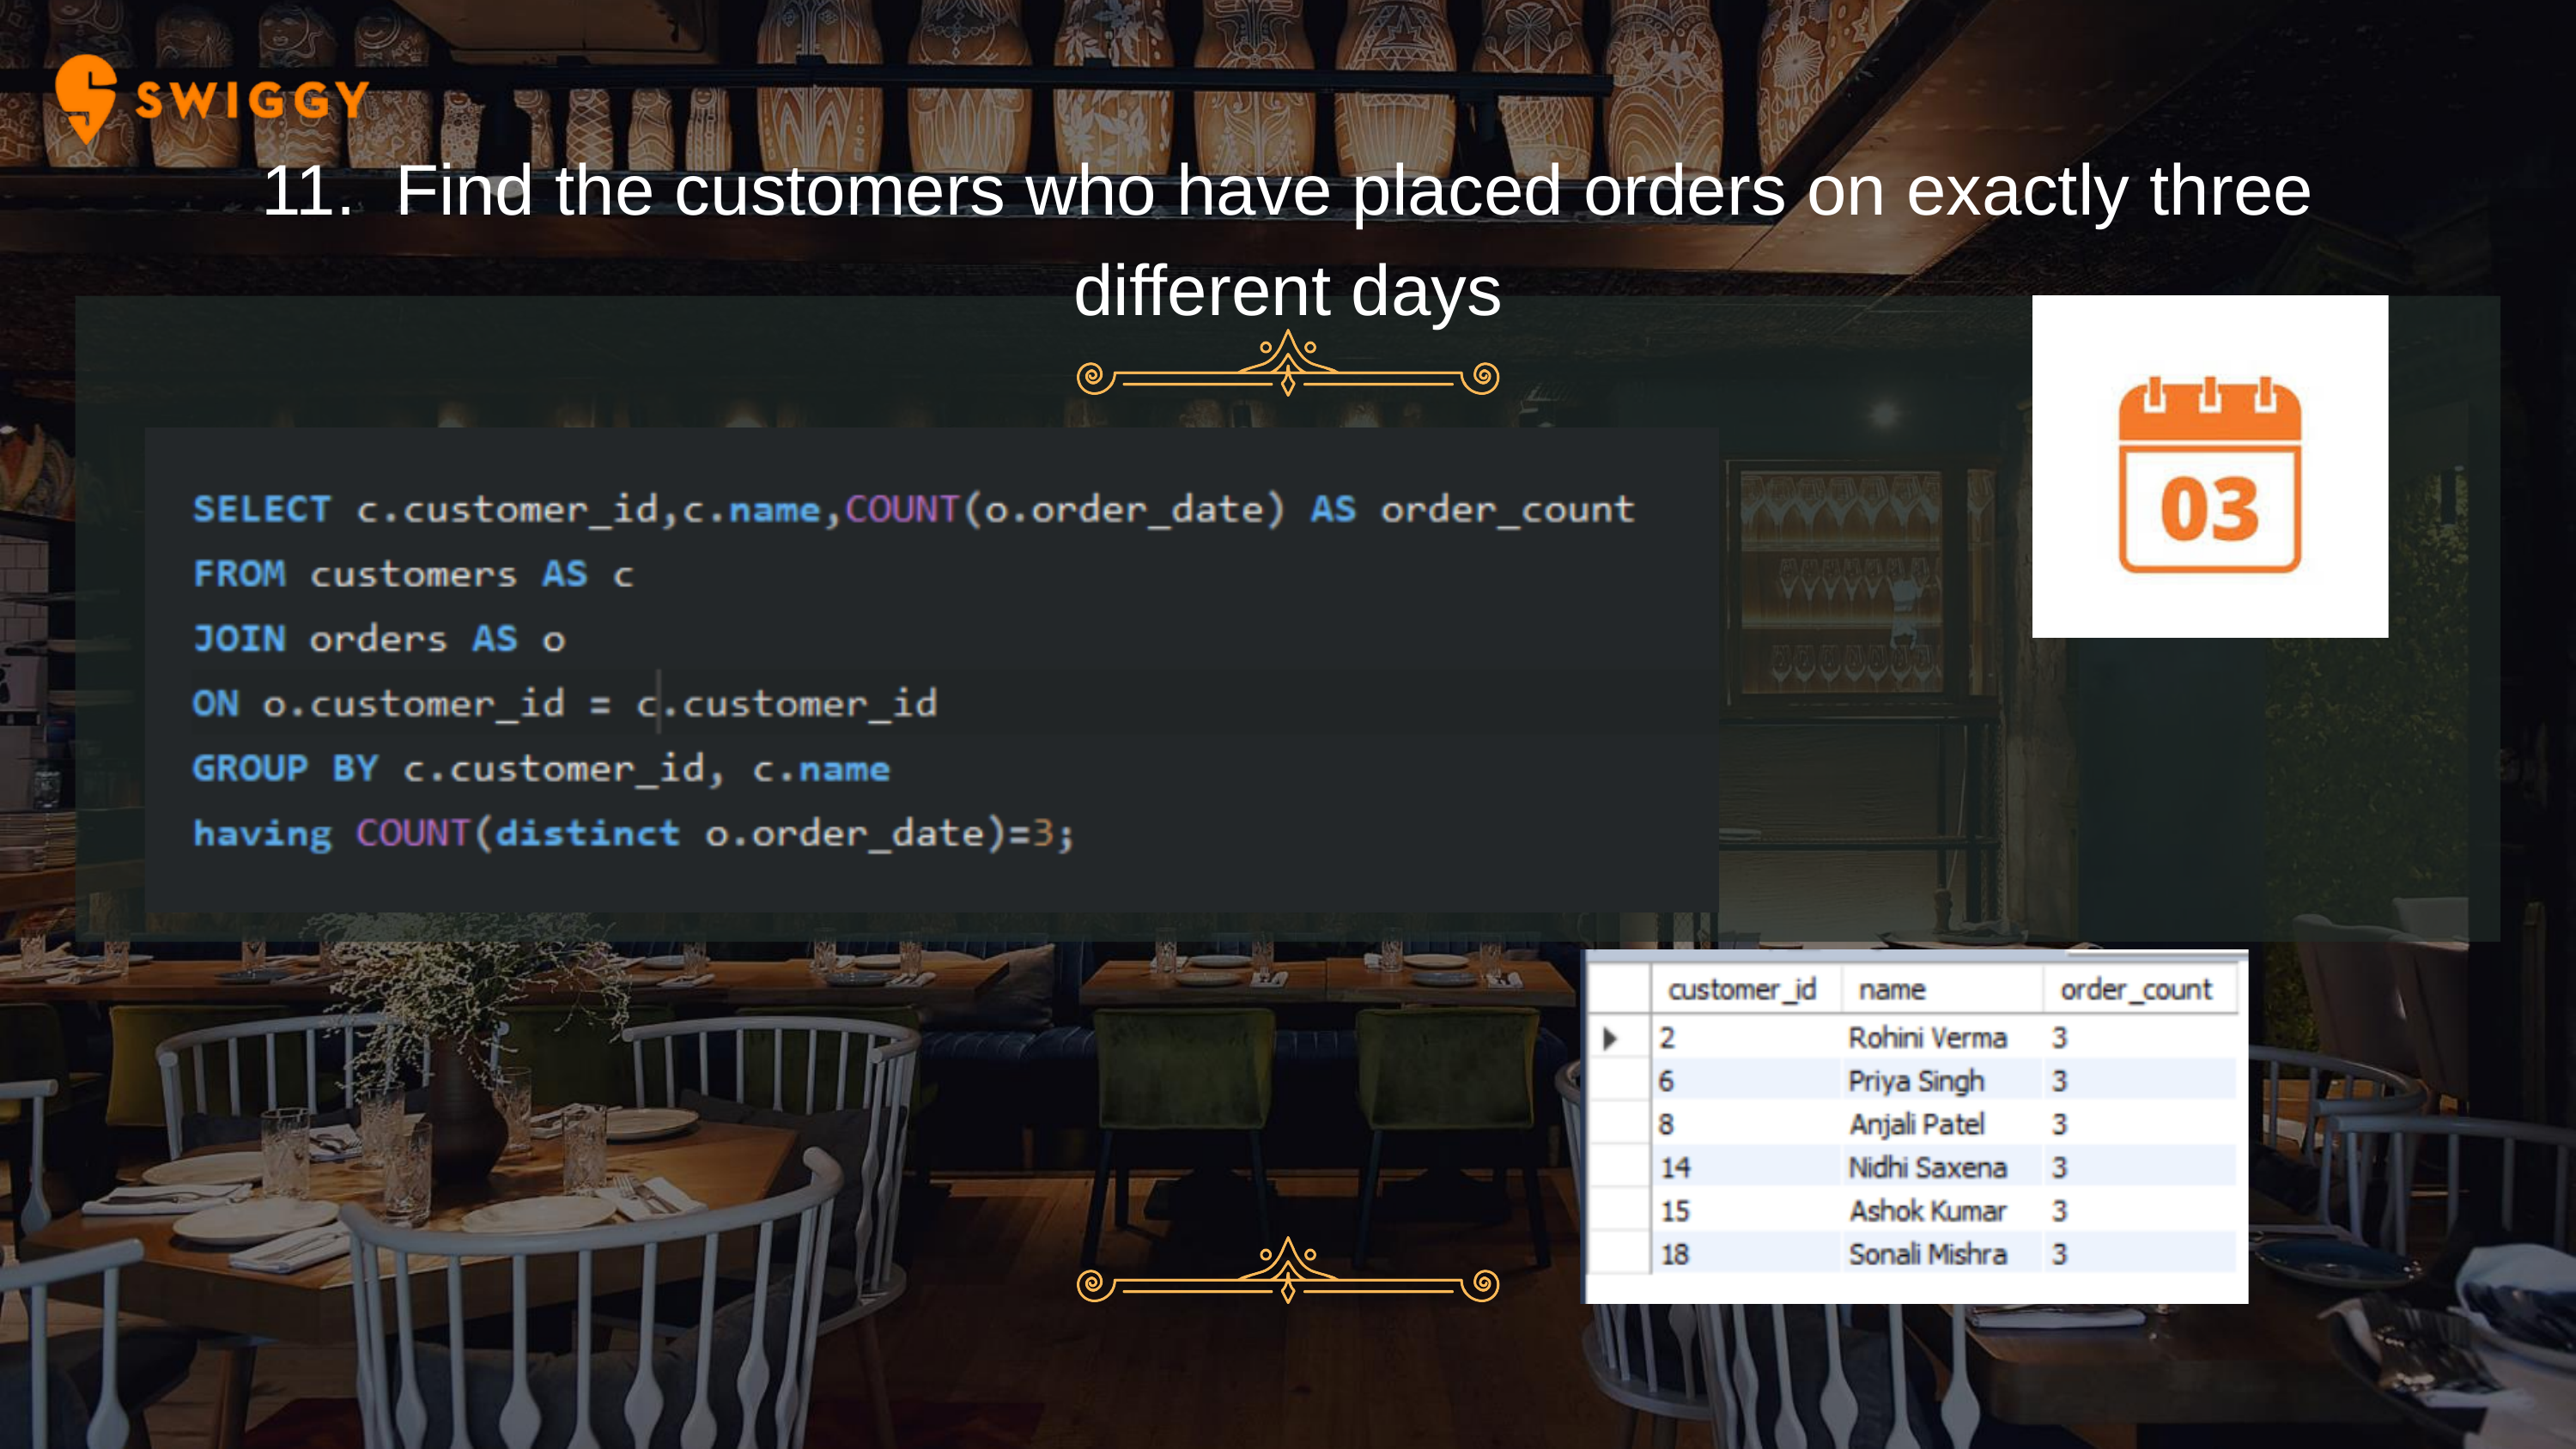

11.  Find the customers who have placed orders on exactly three different days